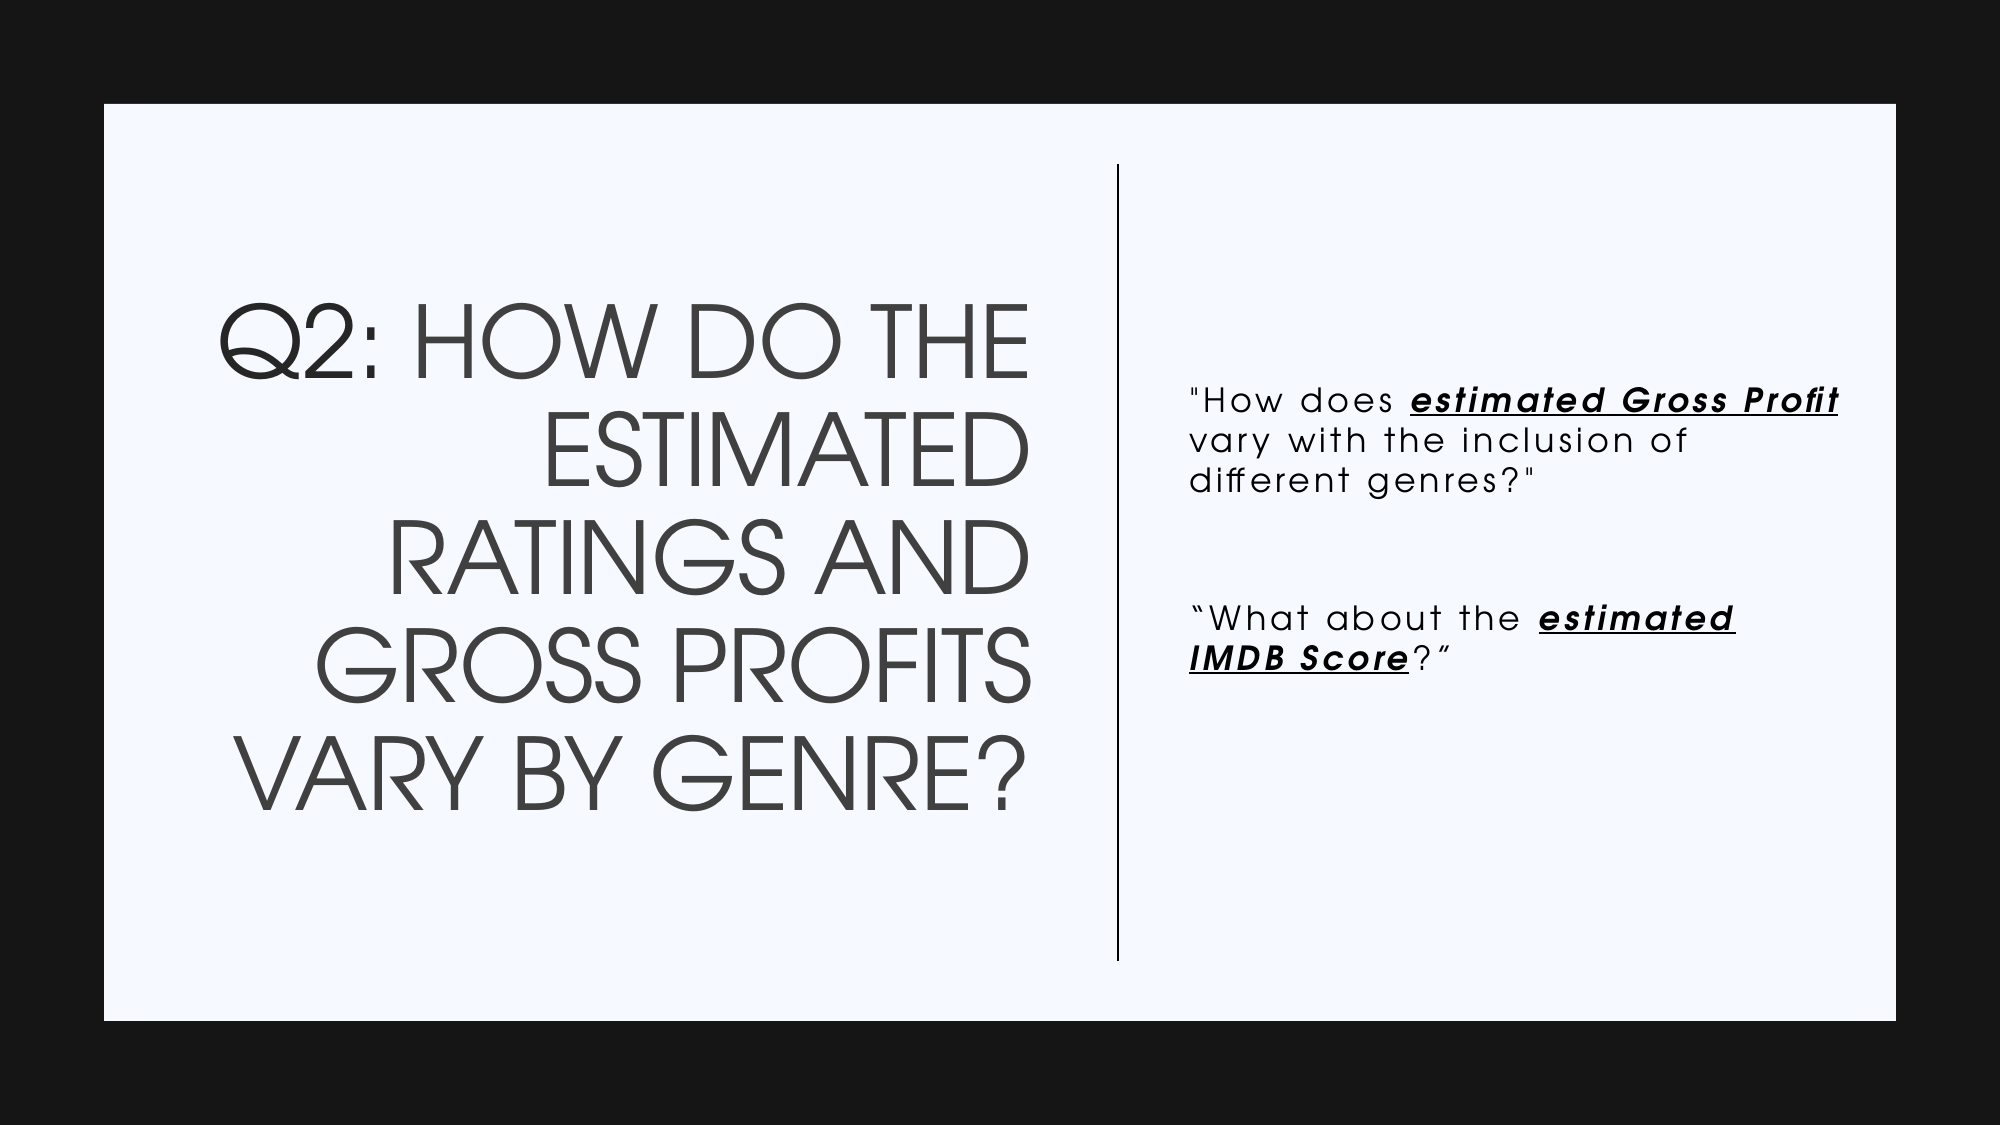

"How does estimated Gross Profit vary with the inclusion of different genres?"

“What about the estimated IMDB Score?”

# Q2: How do the estimated ratings and gross profits vary by genre?